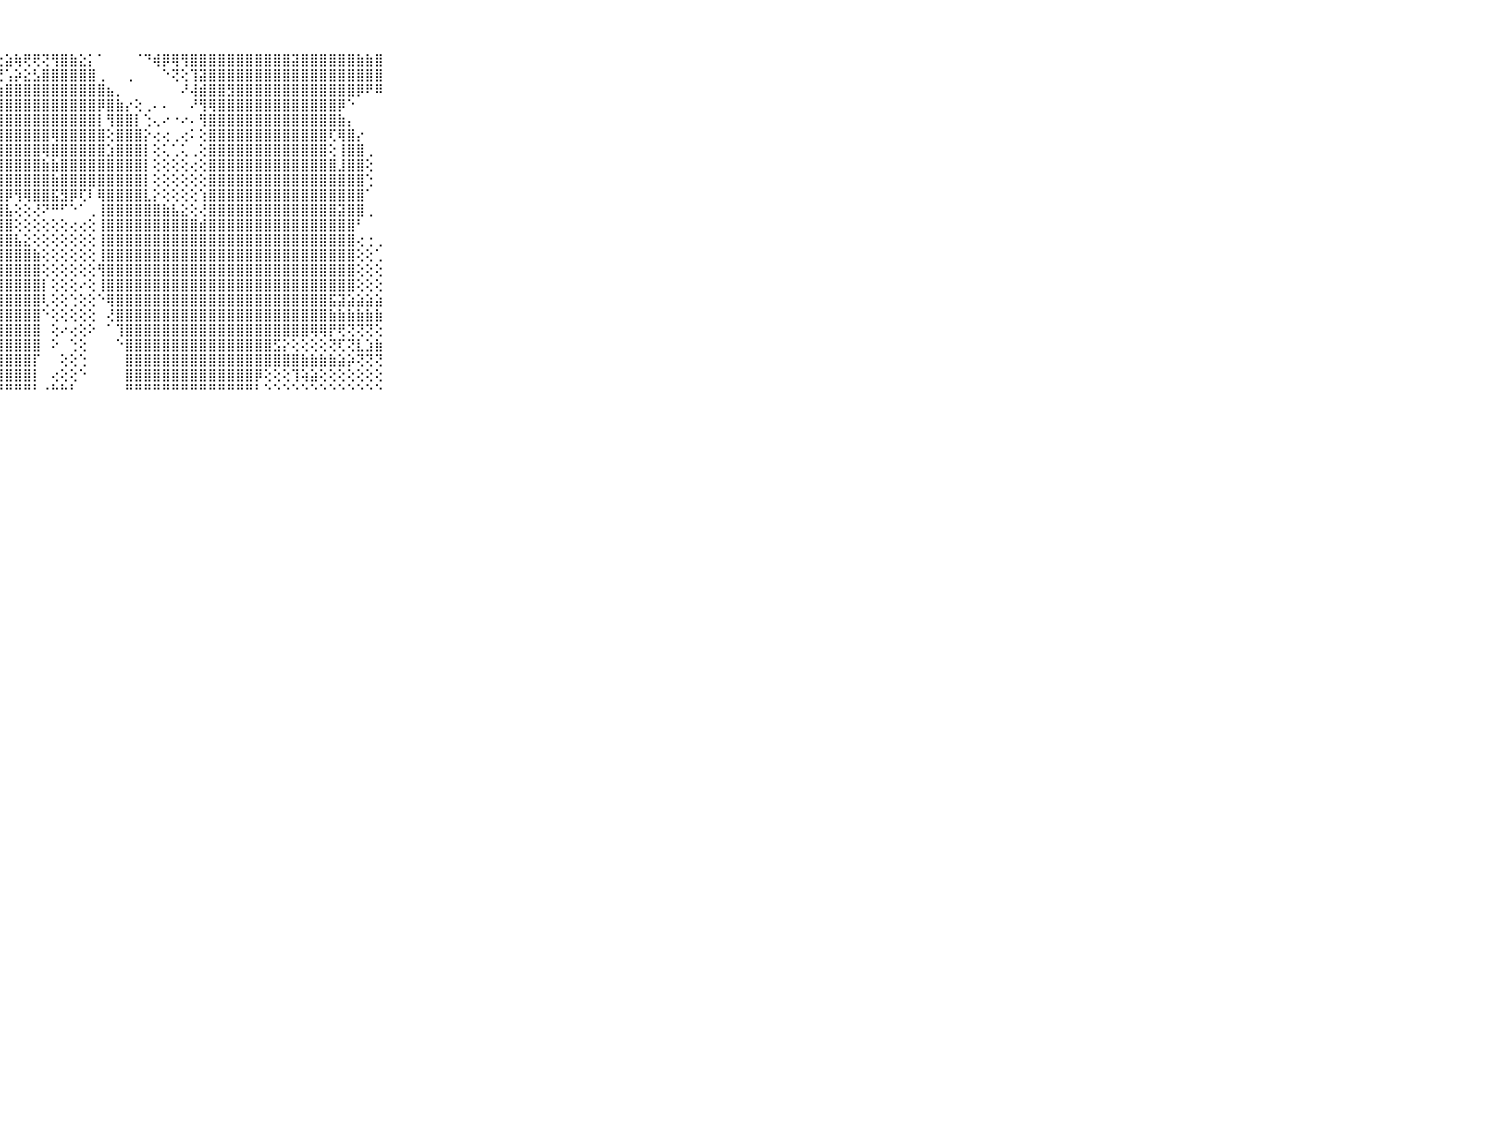

⠀⠀⠀⠀⠀⠀⠀⠀⠀⠀⠀⢕⢕⢕⢕⢳⢕⢷⡇⢕⢇⢇⢟⢸⢳⢕⡱⢕⣵⢷⢟⢟⢝⢻⣿⣷⣕⡅⠁⠀⠀⠀⠈⠙⢾⡿⢿⢻⣿⣿⣿⣿⣿⣿⣿⣿⣿⣿⣿⣽⣿⣿⣿⣿⣿⣿⣷⣷⣿⠀⠀⠀⠀⠀⠀⠀⠀⠀⠀⠀⠀
⠀⠀⠀⠀⠀⠀⠀⠀⠀⠀⠀⢕⢕⢕⢕⢕⢕⢕⢕⢕⢗⢇⢕⢕⢕⢕⢱⢜⢡⡵⣕⣣⣿⣿⣿⣿⣿⣿⢀⠀⠀⢀⠀⠀⠀⠑⢝⢕⢹⣽⣿⣿⣿⣿⣿⣿⣿⣿⣿⣿⣿⣿⣿⣿⣿⣿⣿⣿⣿⠀⠀⠀⠀⠀⠀⠀⠀⠀⠀⠀⠀
⠀⠀⠀⠀⠀⠀⠀⠀⠀⠀⠀⢕⢕⢇⢕⢕⢕⢕⢕⢕⢕⢇⢕⢕⢕⢵⣵⣷⣿⣿⣿⣿⣿⣿⣿⣿⣿⣿⣿⣦⡀⠀⠀⠀⠀⠀⠀⠜⢼⣾⣿⣿⣻⣿⣿⣿⣿⣿⣿⣿⣿⣿⣿⣿⣿⣿⡿⠟⠿⠀⠀⠀⠀⠀⠀⠀⠀⠀⠀⠀⠀
⠀⠀⠀⠀⠀⠀⠀⠀⠀⠀⠀⢱⡕⢕⢕⢕⢕⢕⢕⢕⢕⢕⢕⢕⢸⢕⢵⣿⣿⣿⣿⣿⣿⣿⣿⣿⣿⣿⡿⣿⣷⡔⢕⢀⠄⠄⠀⠀⠜⢻⢿⣿⣿⣿⣿⣿⣿⣿⣿⣿⣿⣿⣿⣿⡿⠑⠀⠀⠀⠀⠀⠀⠀⠀⠀⠀⠀⠀⠀⠀⠀
⠀⠀⠀⠀⠀⠀⠀⠀⠀⠀⠀⢕⢕⢕⢕⢕⢕⣕⡕⢕⢕⢕⢕⢕⢕⢕⢸⣿⣿⣿⣿⣿⣿⣿⣿⣿⣿⣿⡇⢻⣿⣿⡇⢑⢄⠔⠐⠔⠄⢻⣿⣿⣿⣿⣿⣿⣿⣿⣿⣿⣿⣿⣿⣿⣷⡄⠀⠀⠀⠀⠀⠀⠀⠀⠀⠀⠀⠀⠀⠀⠀
⠀⠀⠀⠀⠀⠀⠀⠀⠀⠀⠀⢱⢕⢕⢕⢕⢕⢕⢕⢕⢕⢕⢕⢕⢕⢱⣱⣿⣿⣿⣿⣿⣿⢿⣿⣿⣿⣿⣿⢕⣿⣿⣿⡕⢔⢔⢀⢔⠅⢕⣿⣿⣿⣿⣿⣿⣿⣿⣿⣿⣿⣿⣿⢏⢿⣿⡔⠀⠀⠀⠀⠀⠀⠀⠀⠀⠀⠀⠀⠀⠀
⠀⠀⠀⠀⠀⠀⠀⠀⠀⠀⠀⢕⢕⢕⢜⢇⢕⢕⢱⢕⢵⢕⢕⢕⢕⢝⣿⣿⣿⣿⣿⣿⢿⣿⣿⣿⣿⣿⣿⣱⣿⣿⣿⡇⢕⢅⢁⢅⢀⢕⣿⣿⣿⣿⣿⣿⣿⣿⣿⣿⣿⣿⣿⢕⢸⣿⣿⢀⠀⠀⠀⠀⠀⠀⠀⠀⠀⠀⠀⠀⠀
⠀⠀⠀⠀⠀⠀⠀⠀⠀⠀⠀⢱⢱⢵⢕⢕⣕⣝⡜⡕⢳⣵⣕⢗⢱⣧⢱⢿⣿⣿⣿⣿⣷⣷⣿⣿⣿⣿⣿⣿⣿⣿⣿⡇⢕⢕⢕⢕⢔⢕⣿⣿⣿⣿⣿⣿⣿⣿⣿⣿⣿⣿⣿⣿⣸⣿⣿⢕⠀⠀⠀⠀⠀⠀⠀⠀⠀⠀⠀⠀⠀
⠀⠀⠀⠀⠀⠀⠀⠀⠀⠀⠀⢕⢕⢕⢕⢕⢵⢵⢵⢕⢼⢕⢱⢕⣸⣽⣽⣿⣿⣿⣿⣿⣿⣷⣿⣿⣿⣿⣿⣿⣿⣿⣿⡇⢕⢕⢕⢕⢕⢕⣿⣿⣿⣿⣿⣿⣿⣿⣿⣿⣿⣿⣿⣿⣿⣿⣿⢑⠀⠀⠀⠀⠀⠀⠀⠀⠀⠀⠀⠀⠀
⠀⠀⠀⠀⠀⠀⠀⠀⠀⠀⠀⢕⢕⢕⣕⡕⢕⢗⢗⢗⢗⢗⢗⣳⣟⣻⣿⣿⡿⢻⢿⣿⣿⣯⣻⡿⢏⠇⢿⣿⣿⣿⣿⣇⡕⢕⢕⢕⢕⢱⣿⣿⣿⣿⣿⣿⣿⣿⣿⣿⣿⣿⣿⣿⣿⣿⣿⠁⠀⠀⠀⠀⠀⠀⠀⠀⠀⠀⠀⠀⠀
⠀⠀⠀⠀⠀⠀⠀⠀⠀⠀⠀⢺⡵⢼⢕⢼⢜⡽⢿⢯⢽⡽⣮⣵⣿⣿⣿⣿⣧⢕⢕⢜⠝⠛⠋⠑⠁⢀⢸⣿⣿⣿⣿⣿⣿⣷⣧⣕⢕⢜⣿⣿⣿⣿⣿⣿⣿⣿⣿⣿⣿⣿⣿⣿⣽⣿⣿⢀⠀⠀⠀⠀⠀⠀⠀⠀⠀⠀⠀⠀⠀
⠀⠀⠀⠀⠀⠀⠀⠀⠀⠀⠀⢱⡷⢗⡞⢷⡗⣳⣾⣷⣷⣾⣿⣿⣿⣿⣿⣿⣿⢕⢕⢕⢕⢕⢕⢔⢔⢕⢸⣿⣿⣿⣿⣿⣿⣿⣿⣿⣿⣾⣿⣿⣿⣿⣿⣿⣿⣿⣿⣿⣿⣿⣿⣿⣿⣿⠃⠀⠀⠀⠀⠀⠀⠀⠀⠀⠀⠀⠀⠀⠀
⠀⠀⠀⠀⠀⠀⠀⠀⠀⠀⠀⣹⣽⣽⣽⣯⣯⣵⣷⣾⣿⣿⣿⣿⣿⣿⣿⣿⣿⣧⣕⢕⢕⢕⢕⢕⢕⢕⢸⣿⣿⣿⣿⣿⣿⣿⣿⣿⣿⣿⣿⣿⣿⣿⣿⣿⣿⣿⣿⣿⣿⣿⣿⣿⣿⣿⢔⢐⢀⠀⠀⠀⠀⠀⠀⠀⠀⠀⠀⠀⠀
⠀⠀⠀⠀⠀⠀⠀⠀⠀⠀⠀⣿⣿⣿⣿⣿⣿⣿⣿⣿⣿⣿⣿⣿⣿⣿⣿⣿⣿⣿⣿⣷⢕⢕⢕⢕⢕⢕⢸⣿⣿⣿⣿⣿⣿⣿⣿⣿⣿⣿⣿⣿⣿⣿⣿⣿⣿⣿⣿⣿⣿⣿⣿⣿⣿⣿⢕⢕⢁⠀⠀⠀⠀⠀⠀⠀⠀⠀⠀⠀⠀
⠀⠀⠀⠀⠀⠀⠀⠀⠀⠀⠀⣾⣿⣿⣿⣿⣿⣿⣿⣿⣿⣿⣿⣿⣿⣿⣿⣿⣿⣿⣿⣿⢕⢕⢕⢕⢕⢕⢻⣿⣿⣿⣿⣿⣿⣿⣿⣿⣿⣿⣿⣿⣿⣿⣿⣿⣿⣿⣿⣿⣿⣿⣿⣿⣿⣿⢕⢕⢕⠀⠀⠀⠀⠀⠀⠀⠀⠀⠀⠀⠀
⠀⠀⠀⠀⠀⠀⠀⠀⠀⠀⠀⣿⣿⣻⣿⣿⣿⣿⣿⣿⣿⣿⣿⣿⣿⣿⣿⣿⣿⣿⣿⣿⡇⢕⢕⢕⠔⢕⢸⣿⣿⣿⣿⣿⣿⣿⣿⣿⣿⣿⣿⣿⣿⣿⣿⣿⣿⣿⣿⣿⣿⣿⣿⣿⣿⣿⢕⢕⢕⠀⠀⠀⠀⠀⠀⠀⠀⠀⠀⠀⠀
⠀⠀⠀⠀⠀⠀⠀⠀⠀⠀⠀⣿⣿⣿⣿⣿⣿⣿⣿⣿⣿⣿⣿⣿⣿⣿⣿⣿⣿⣿⣿⣿⢇⢕⢕⢑⢕⢕⠑⢿⣿⣿⣿⣿⣿⣿⣿⣿⣿⣿⣿⣿⣿⣿⣿⣿⣿⣿⣿⣿⣿⣿⣿⣯⣽⣵⣵⣵⣵⠀⠀⠀⠀⠀⠀⠀⠀⠀⠀⠀⠀
⠀⠀⠀⠀⠀⠀⠀⠀⠀⠀⠀⣿⣿⣿⣿⣿⣿⣿⣿⣿⣿⣿⣿⣿⣿⣿⣿⣿⣿⣿⣿⣿⠑⢕⢕⢕⢕⢕⠀⢜⣿⣿⣿⣿⣿⣿⣿⣿⣿⣿⣿⣿⣿⣿⣿⣿⣿⣿⣿⣿⣿⣿⣿⣷⣷⣷⣷⣷⣷⠀⠀⠀⠀⠀⠀⠀⠀⠀⠀⠀⠀
⠀⠀⠀⠀⠀⠀⠀⠀⠀⠀⠀⣿⣿⣿⣿⣿⣿⣿⣿⣿⣿⣿⣿⣿⣿⣿⣿⣿⣿⣿⣿⣿⠀⢕⠔⢔⢕⠕⠀⠁⢹⣿⣿⣿⣿⣿⣿⣿⣿⣿⣿⣿⣿⣿⣿⣿⣿⣿⣿⣿⣿⢿⢿⡟⢟⢝⢝⢝⢕⠀⠀⠀⠀⠀⠀⠀⠀⠀⠀⠀⠀
⠀⠀⠀⠀⠀⠀⠀⠀⠀⠀⠀⣿⣿⣿⣿⣿⣿⣿⣿⣿⣿⣿⣿⣿⣿⣿⣿⣿⣿⣿⣿⣿⠀⠕⠀⢑⢕⠀⠀⠀⠑⣿⣿⣿⣿⣿⣿⣿⣿⣿⣿⣿⣿⣿⣿⣿⣿⣫⡕⢕⢕⢕⢕⢝⢏⢝⣇⣱⣷⠀⠀⠀⠀⠀⠀⠀⠀⠀⠀⠀⠀
⠀⠀⠀⠀⠀⠀⠀⠀⠀⠀⠀⣿⣿⣿⣿⣿⣿⣿⣿⣿⣿⣿⣿⣿⣿⣿⣿⣿⣿⣿⣿⡏⠀⠀⢕⢕⢑⠀⠀⠀⠀⣿⣿⣿⣿⣿⣿⣿⣿⣿⣿⣿⣿⣿⣿⣿⣿⣿⣿⣿⣷⣷⣷⣷⣵⡵⢝⢝⢝⠀⠀⠀⠀⠀⠀⠀⠀⠀⠀⠀⠀
⠀⠀⠀⠀⠀⠀⠀⠀⠀⠀⠀⣿⣿⣿⣿⣿⣿⣿⣿⣿⣿⣿⣿⣿⣿⣿⣿⣿⣿⣿⣿⡇⠀⢔⢕⢕⠑⠀⠀⠀⠀⣿⣿⣿⣿⣿⣿⣿⣿⣿⣿⣿⣿⣿⣿⡿⢕⢕⢕⢹⢵⣵⢕⢕⢕⢕⢕⢕⢕⠀⠀⠀⠀⠀⠀⠀⠀⠀⠀⠀⠀
⠀⠀⠀⠀⠀⠀⠀⠀⠀⠀⠀⠛⠛⠛⠛⠛⠛⠛⠛⠛⠛⠛⠛⠛⠛⠛⠛⠛⠛⠛⠛⠃⠐⠓⠓⠃⠀⠀⠀⠀⠀⠛⠛⠛⠛⠛⠛⠛⠛⠛⠛⠛⠛⠛⠛⠃⠑⠑⠑⠑⠑⠑⠑⠑⠑⠑⠑⠑⠑⠀⠀⠀⠀⠀⠀⠀⠀⠀⠀⠀⠀